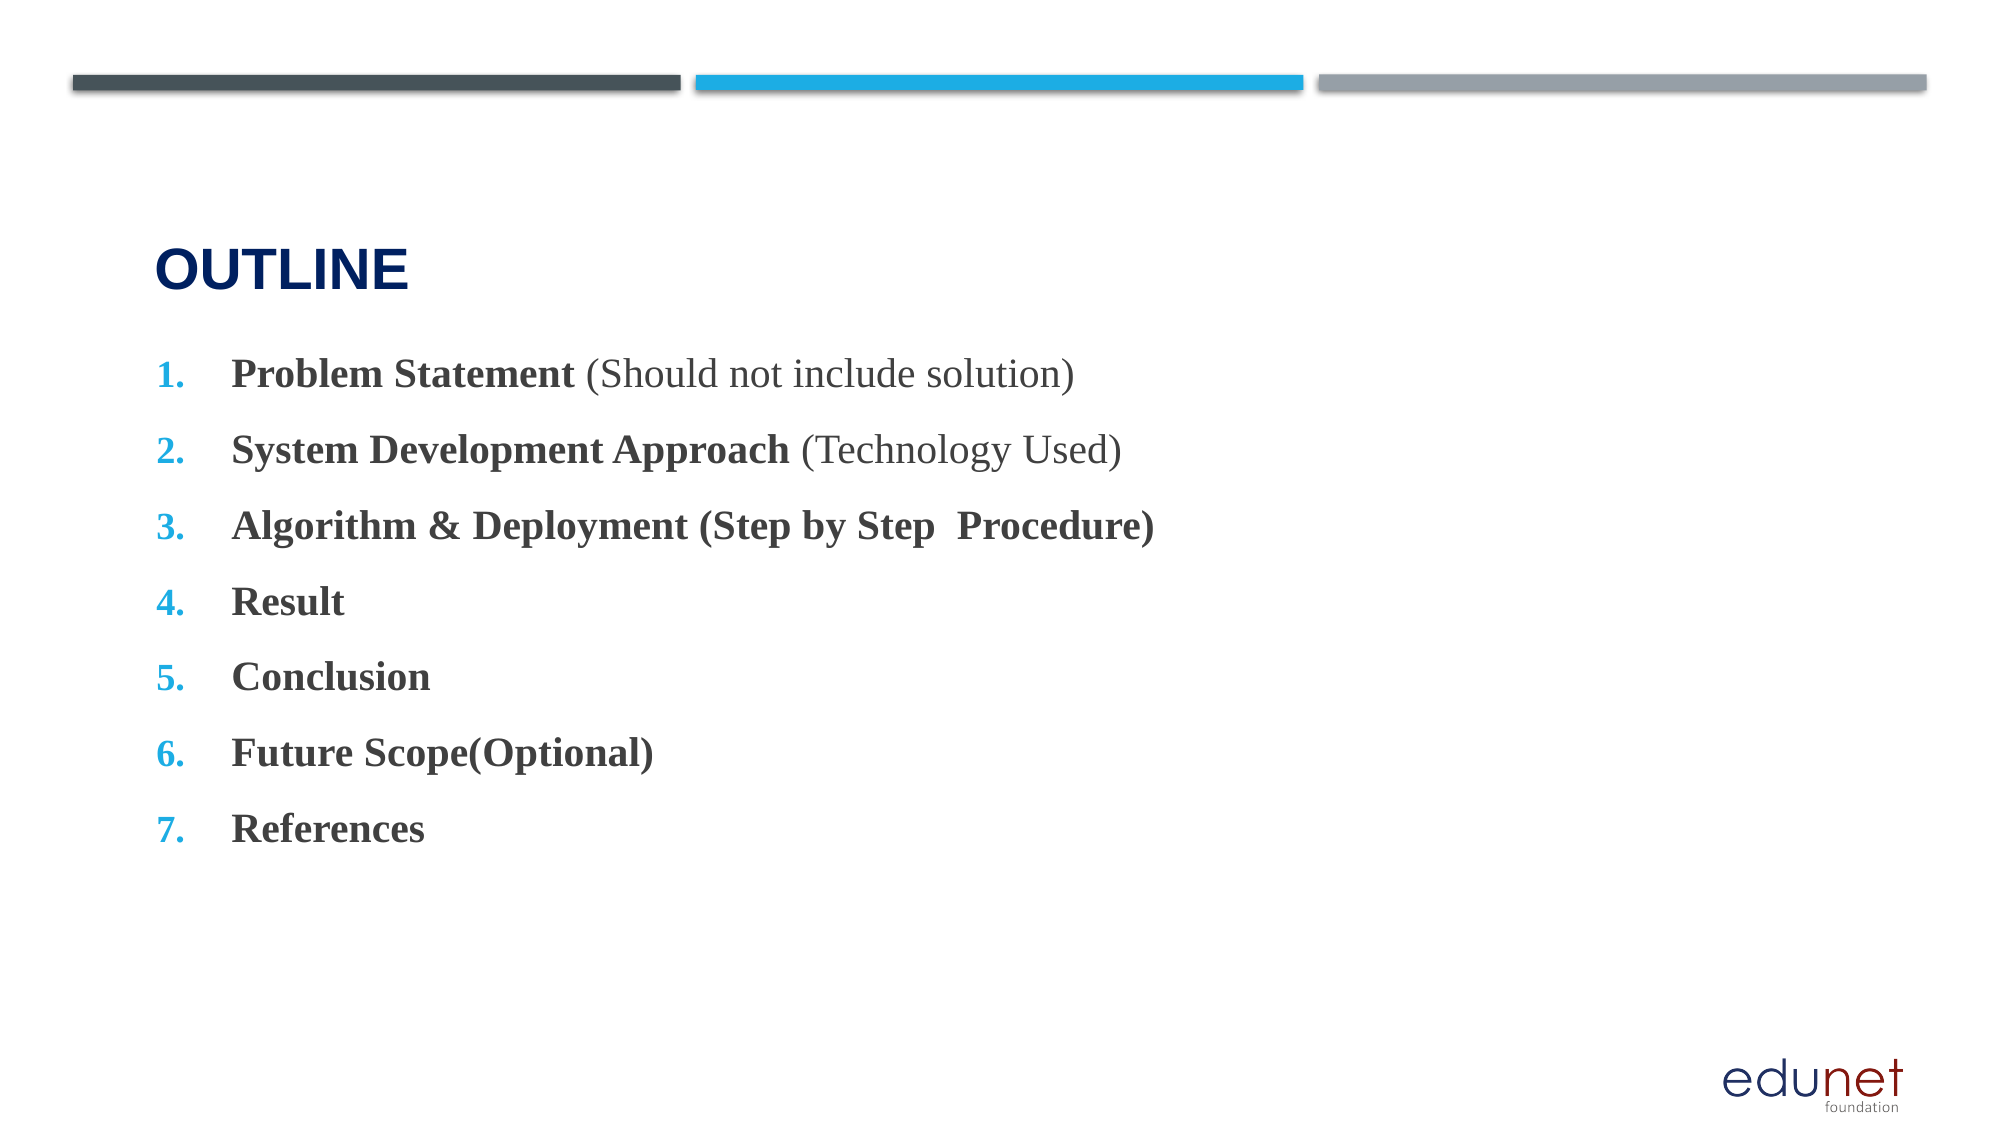

# OUTLINE

Problem Statement (Should not include solution)
System Development Approach (Technology Used)
Algorithm & Deployment (Step by Step  Procedure)
Result
Conclusion
Future Scope(Optional)
References